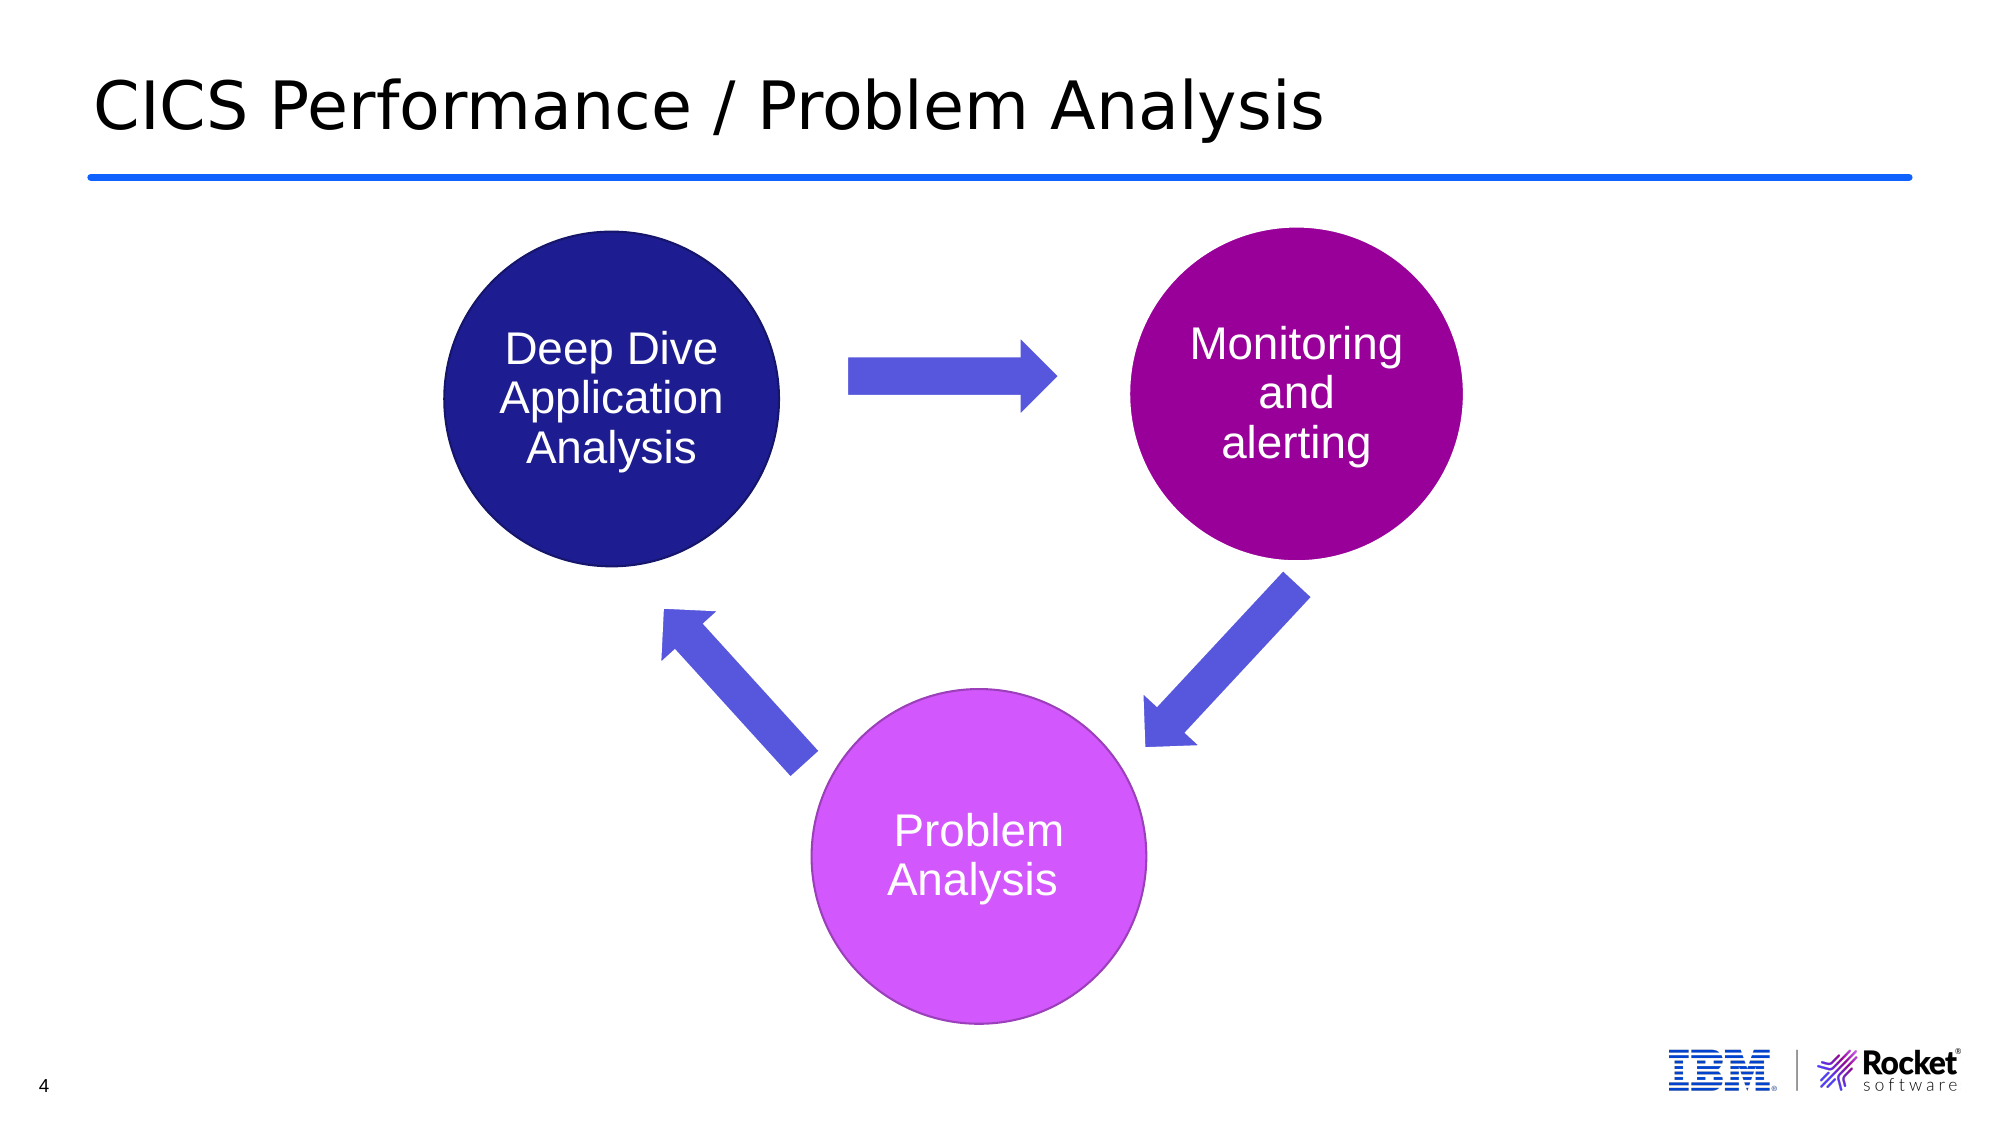

# CICS Performance / Problem Analysis
Monitoring and alerting
Deep Dive Application Analysis

Problem Analysis